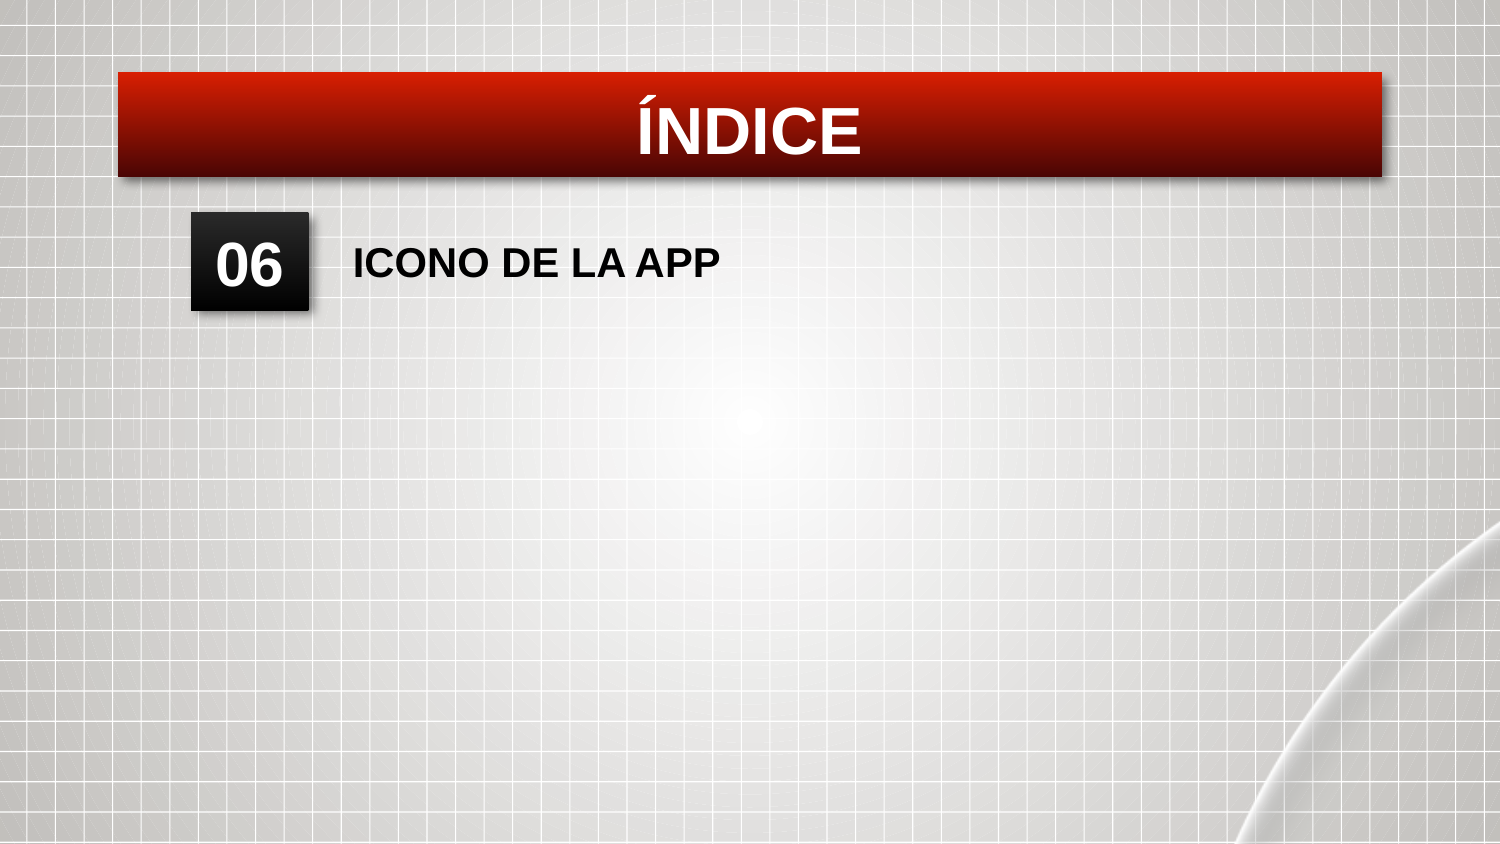

ÍNDICE
# 06
ICONO DE LA APP